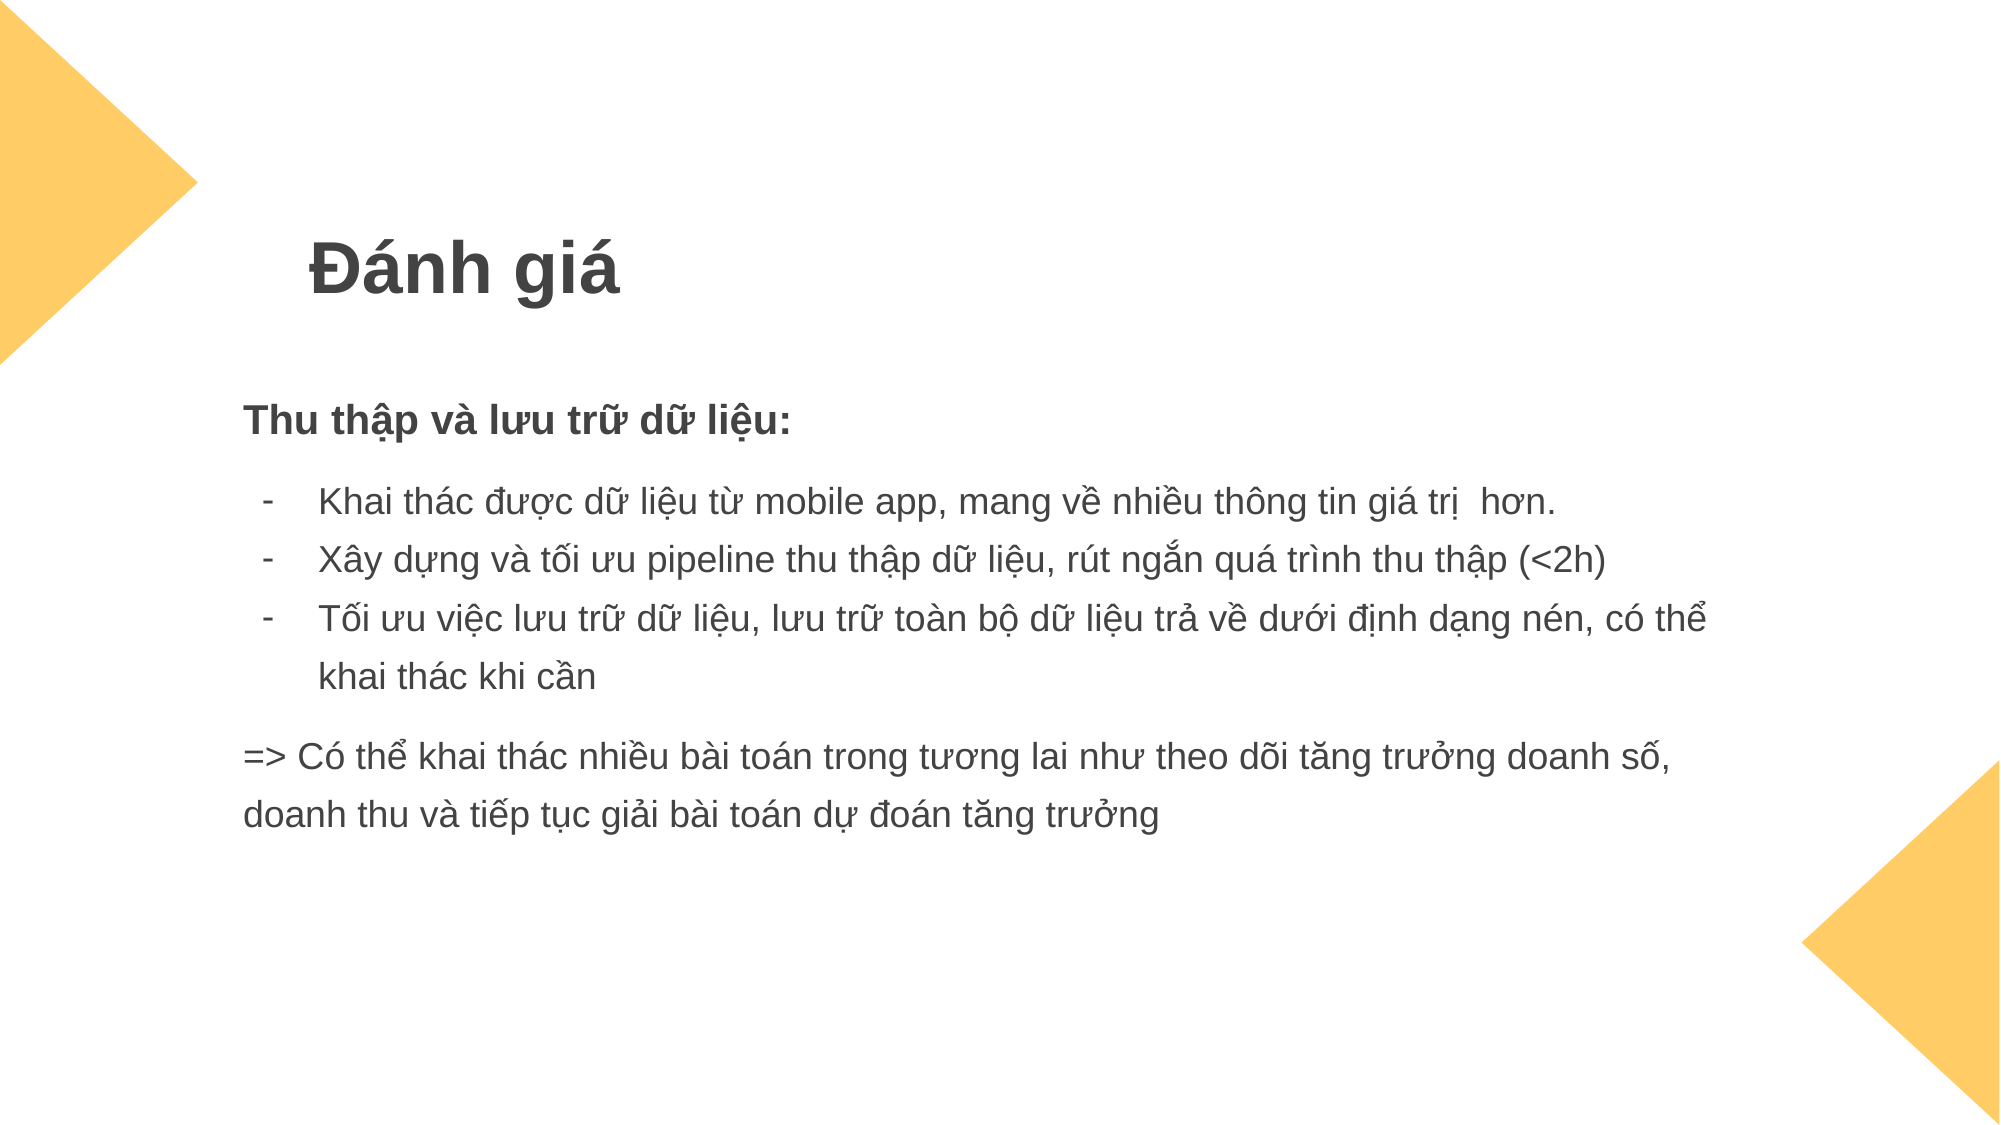

# Đánh giá
Thu thập và lưu trữ dữ liệu:
Khai thác được dữ liệu từ mobile app, mang về nhiều thông tin giá trị  hơn.
Xây dựng và tối ưu pipeline thu thập dữ liệu, rút ngắn quá trình thu thập (<2h)
Tối ưu việc lưu trữ dữ liệu, lưu trữ toàn bộ dữ liệu trả về dưới định dạng nén, có thể khai thác khi cần
=> Có thể khai thác nhiều bài toán trong tương lai như theo dõi tăng trưởng doanh số, doanh thu và tiếp tục giải bài toán dự đoán tăng trưởng